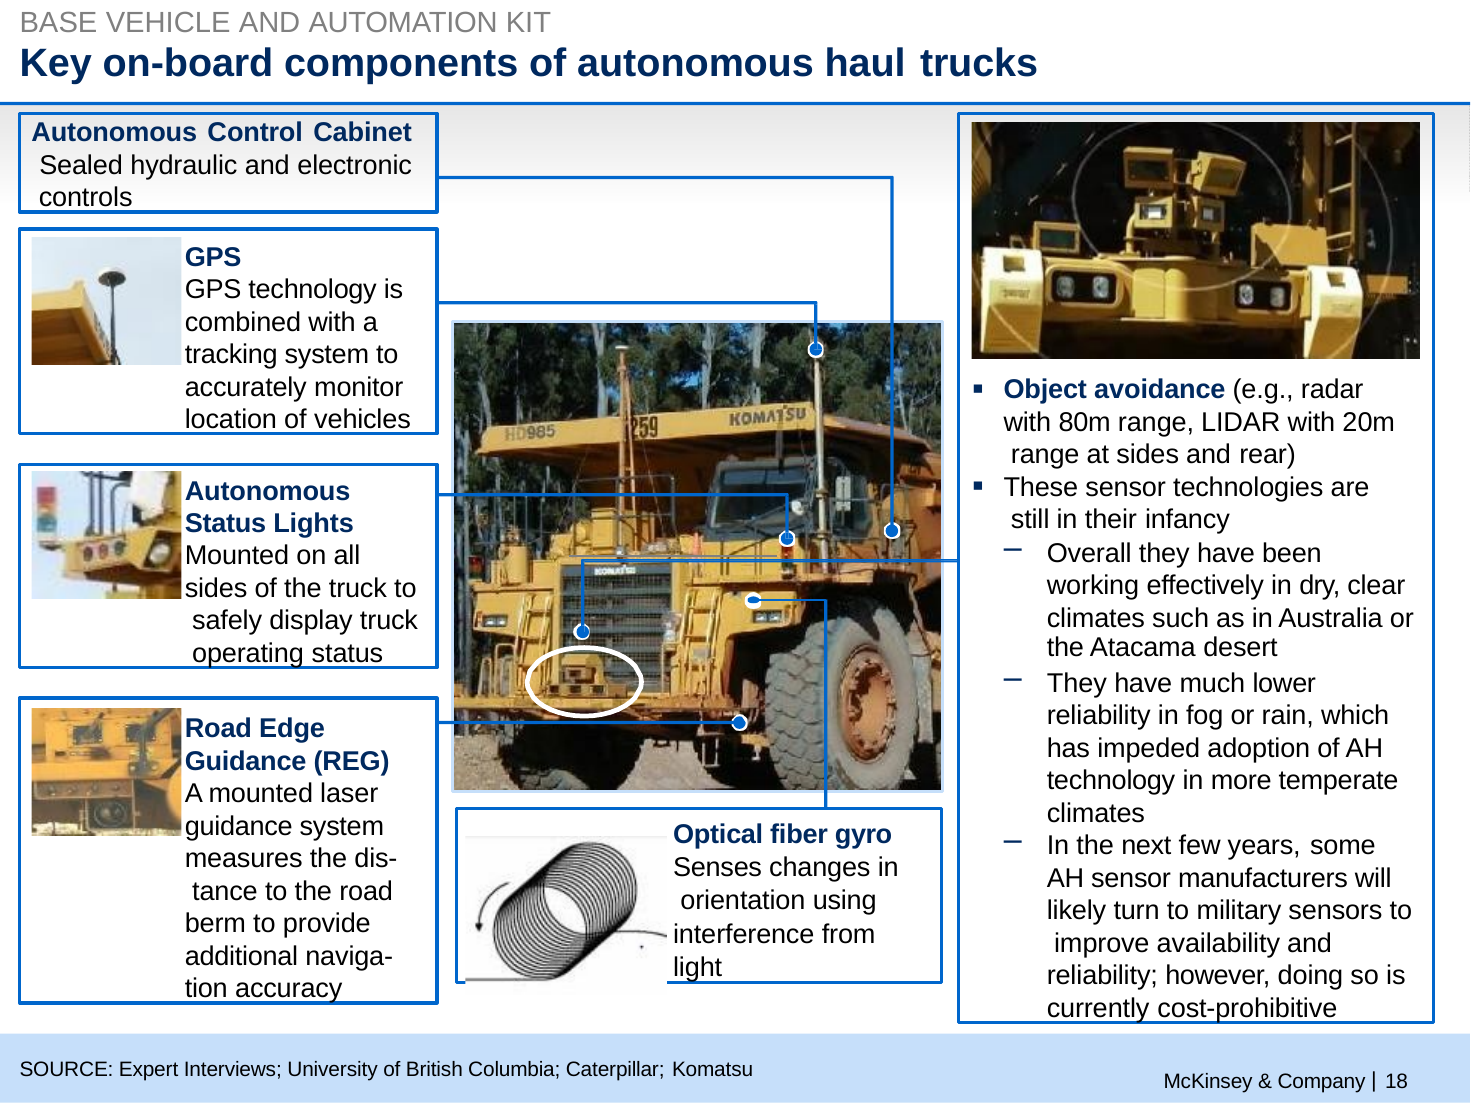

BASE VEHICLE AND AUTOMATION KIT
# Key on-board components of autonomous haul trucks

Autonomous Control Cabinet  Sealed hydraulic and electronic  controls

Object avoidance (e.g., radar  with 80m range, LIDAR with 20m  range at sides and rear)
These sensor technologies are  still in their infancy
Overall they have been  working effectively in dry, clear  climates such as in Australia or
the Atacama desert
They have much lower  reliability in fog or rain, which  has impeded adoption of AH  technology in more temperate  climates
In the next few years, some
AH sensor manufacturers will  likely turn to military sensors to  improve availability and  reliability; however, doing so is  currently cost-prohibitive

GPS
GPS technology is  combined with a  tracking system to  accurately monitor  location of vehicles

Autonomous  Status Lights  Mounted on all  sides of the truck to  safely display truck  operating status

Road Edge  Guidance (REG)  A mounted laser  guidance system  measures the dis-  tance to the road  berm to provide  additional naviga-  tion accuracy

Optical fiber gyro  Senses changes in  orientation using  interference from  light

McKinsey & Company | 18
SOURCE: Expert Interviews; University of British Columbia; Caterpillar; Komatsu